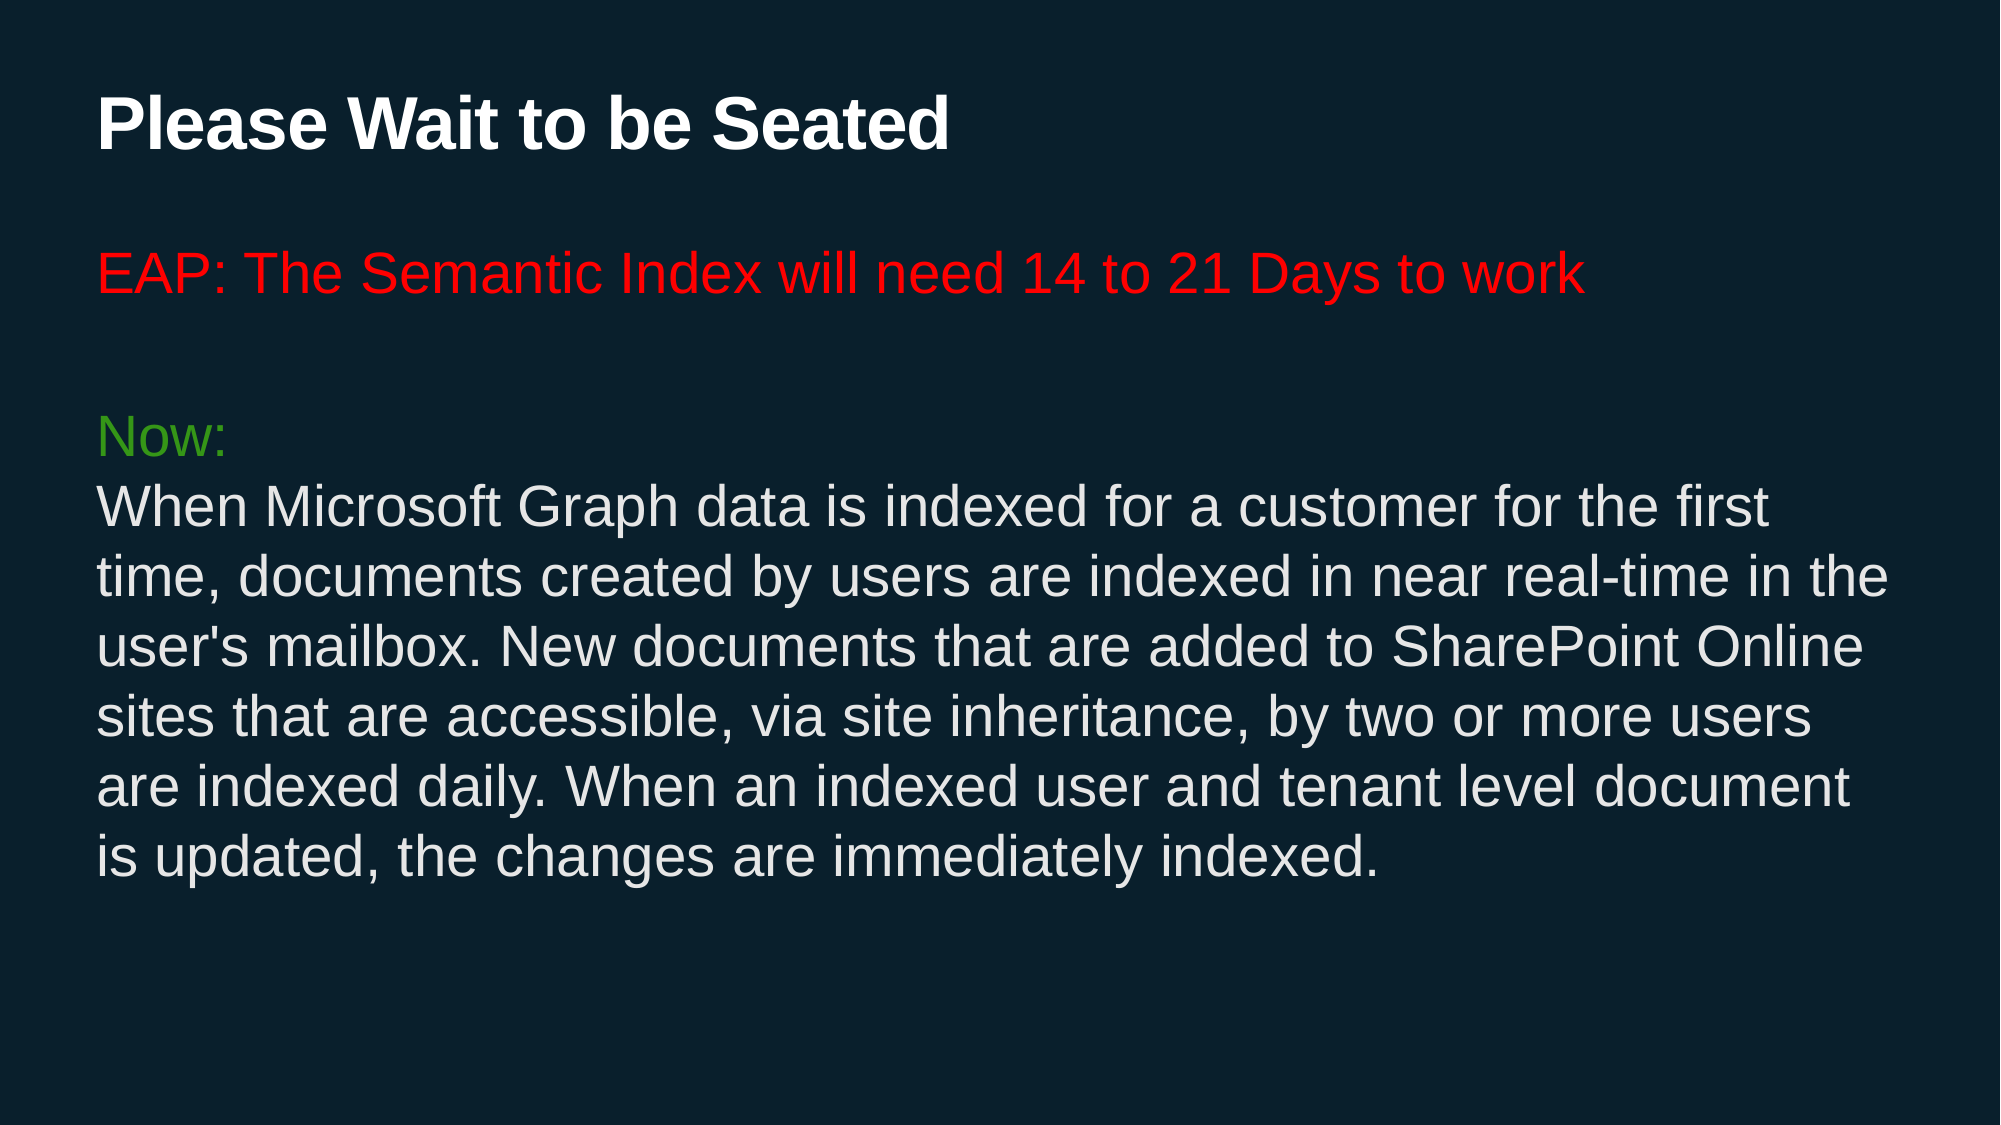

# Please Wait to be Seated
EAP: The Semantic Index will need 14 to 21 Days to work

Now:
When Microsoft Graph data is indexed for a customer for the first time, documents created by users are indexed in near real-time in the user's mailbox. New documents that are added to SharePoint Online sites that are accessible, via site inheritance, by two or more users are indexed daily. When an indexed user and tenant level document is updated, the changes are immediately indexed.